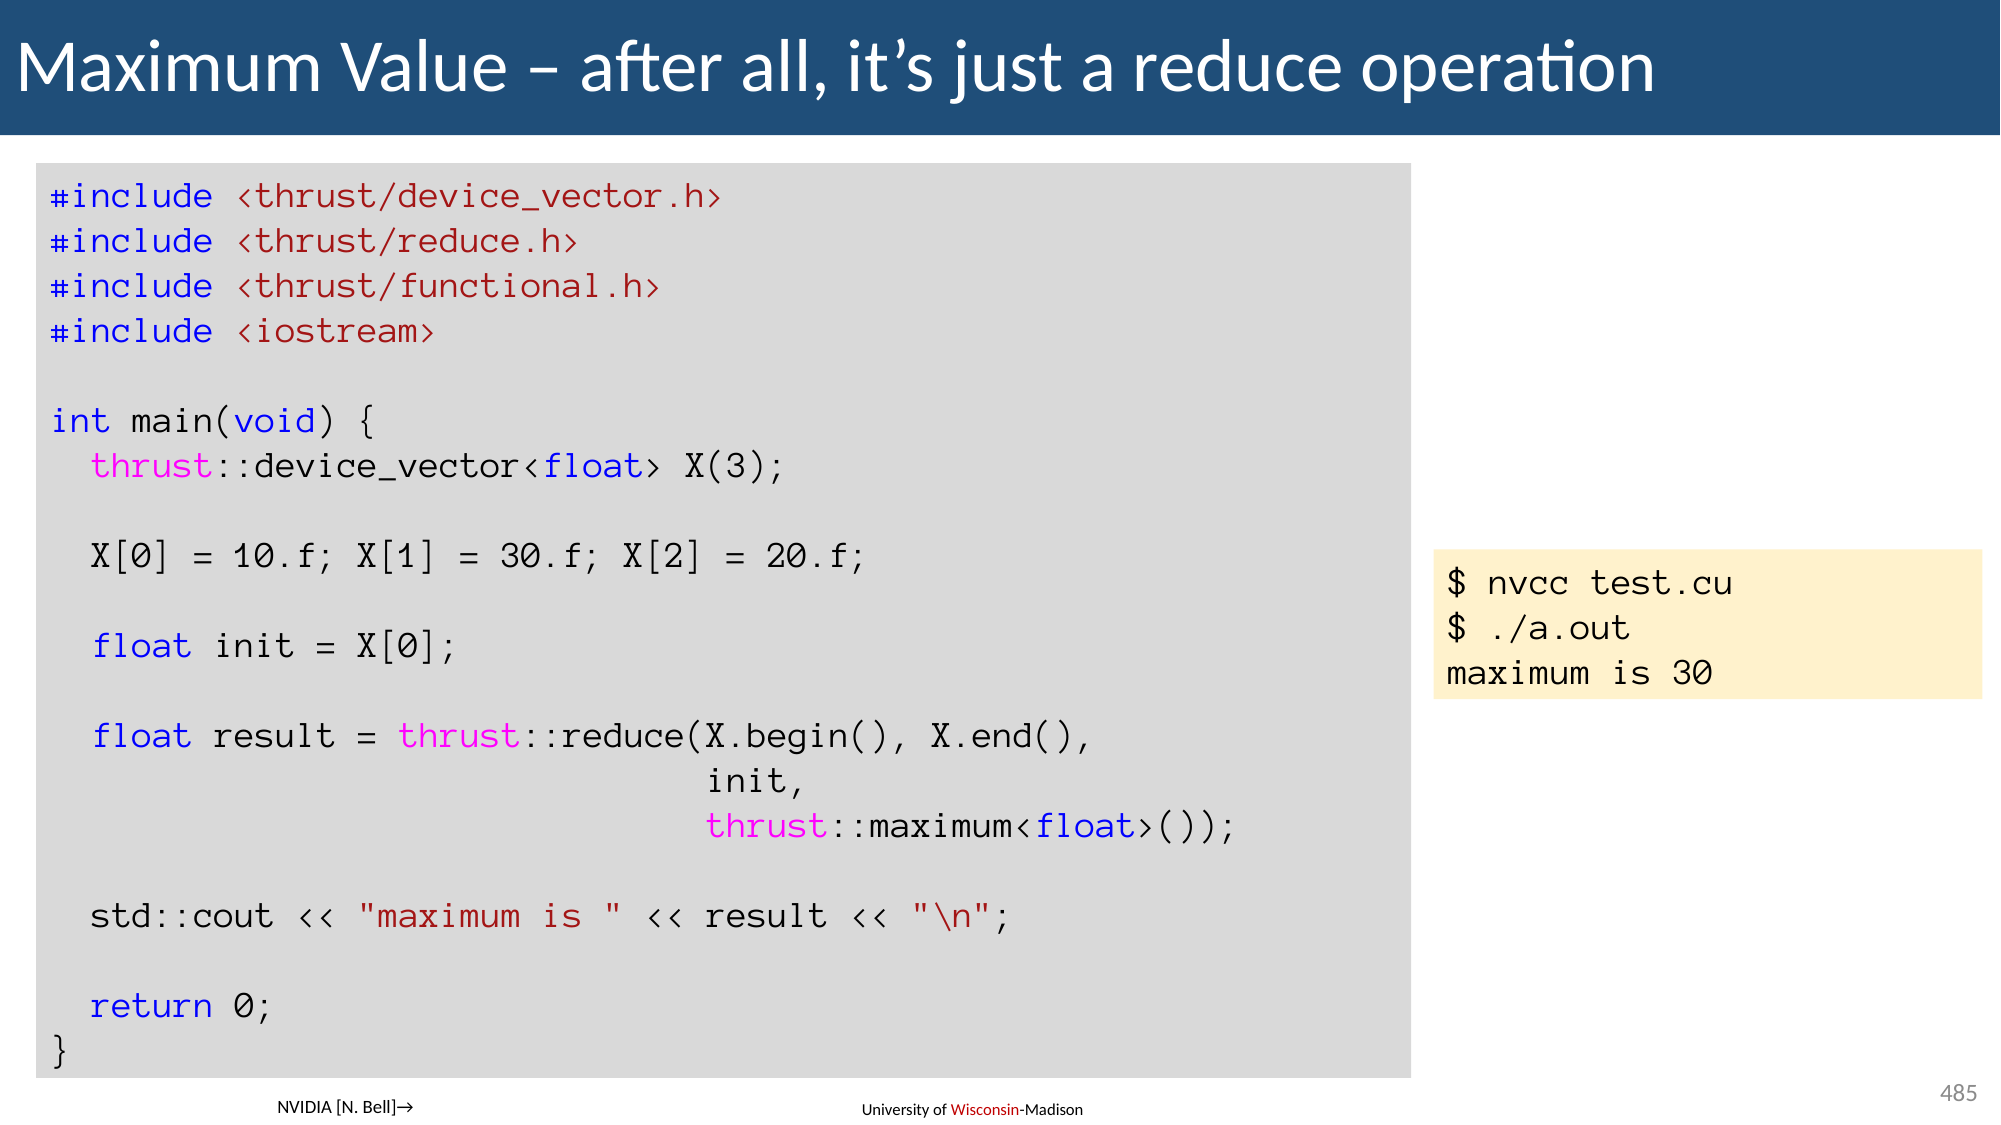

# Maximum Value – after all, it’s just a reduce operation
#include <thrust/device_vector.h>
#include <thrust/reduce.h>
#include <thrust/functional.h>
#include <iostream>

int main(void) {
  thrust::device_vector<float> X(3);

  X[0] = 10.f; X[1] = 30.f; X[2] = 20.f;

  float init = X[0];

  float result = thrust::reduce(X.begin(), X.end(),
                                init,
                                thrust::maximum<float>());

  std::cout << "maximum is " << result << "\n";

  return 0;
}
$ nvcc test.cu
$ ./a.out
maximum is 30
485
NVIDIA [N. Bell]→